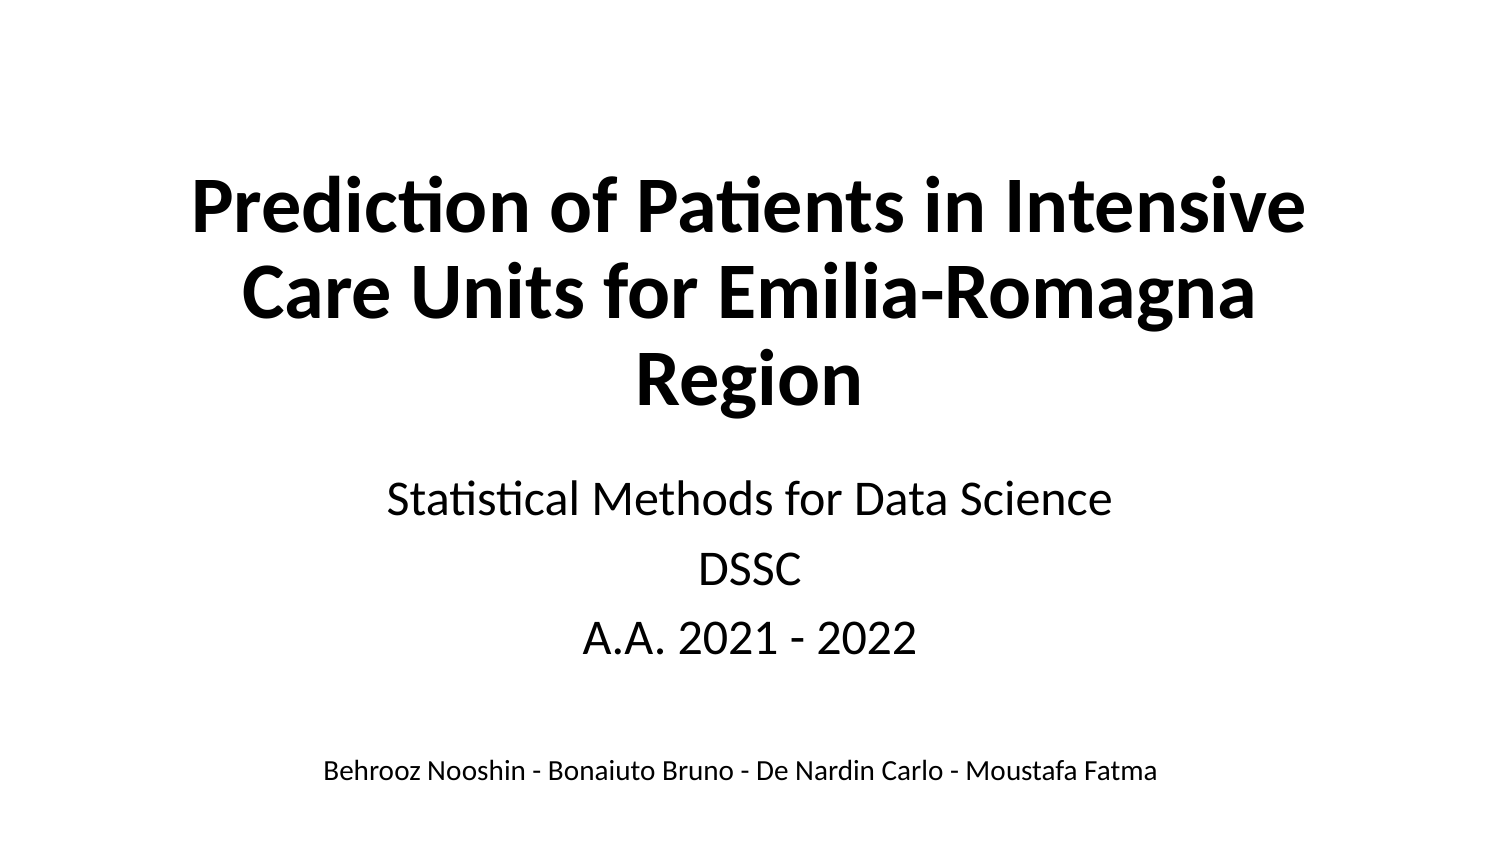

# Prediction of Patients in Intensive Care Units for Emilia-Romagna Region
Statistical Methods for Data Science
DSSC
A.A. 2021 - 2022
Behrooz Nooshin - Bonaiuto Bruno - De Nardin Carlo - Moustafa Fatma